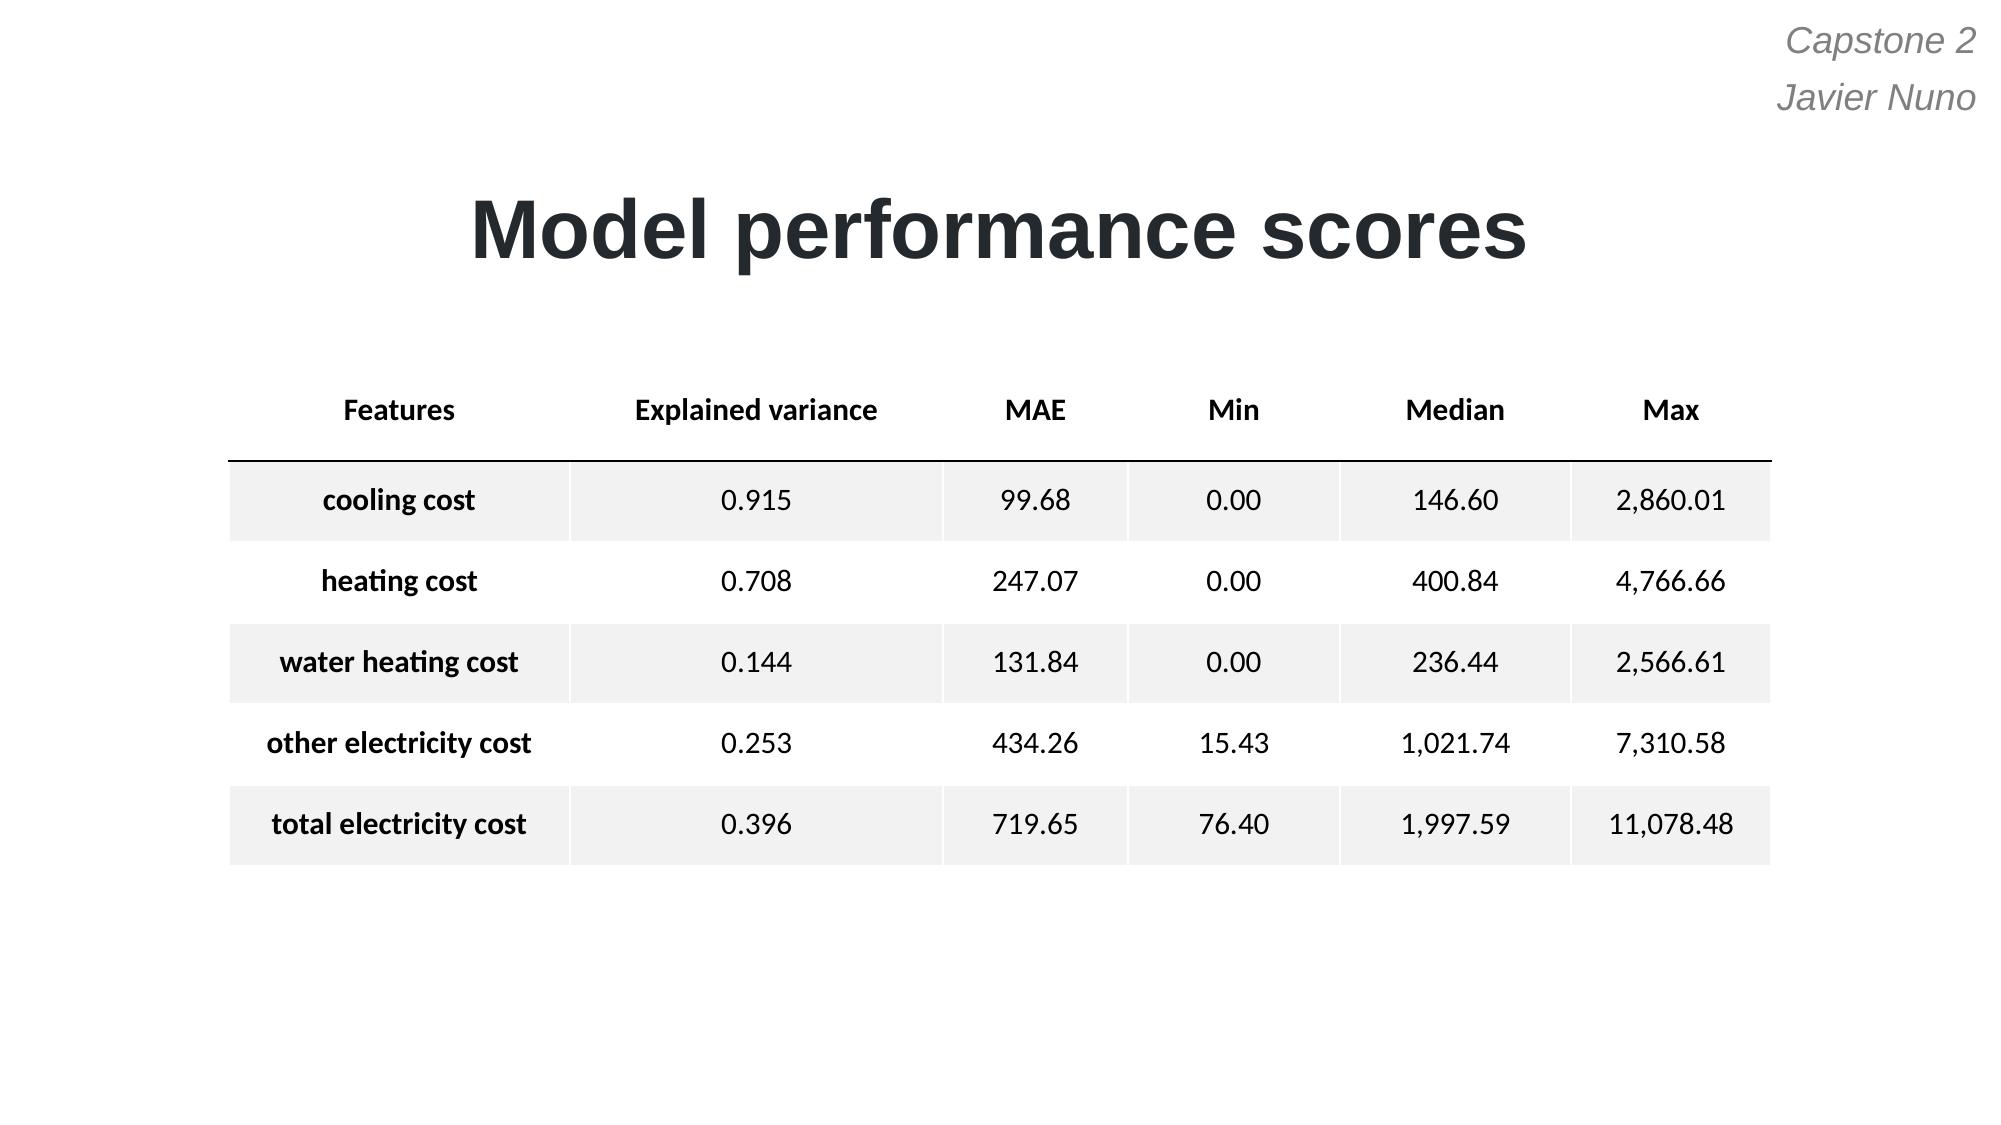

Capstone 2
Javier Nuno
# Model performance scores
| Features | Explained variance | MAE | Min | Median | Max |
| --- | --- | --- | --- | --- | --- |
| cooling cost | 0.915 | 99.68 | 0.00 | 146.60 | 2,860.01 |
| heating cost | 0.708 | 247.07 | 0.00 | 400.84 | 4,766.66 |
| water heating cost | 0.144 | 131.84 | 0.00 | 236.44 | 2,566.61 |
| other electricity cost | 0.253 | 434.26 | 15.43 | 1,021.74 | 7,310.58 |
| total electricity cost | 0.396 | 719.65 | 76.40 | 1,997.59 | 11,078.48 |